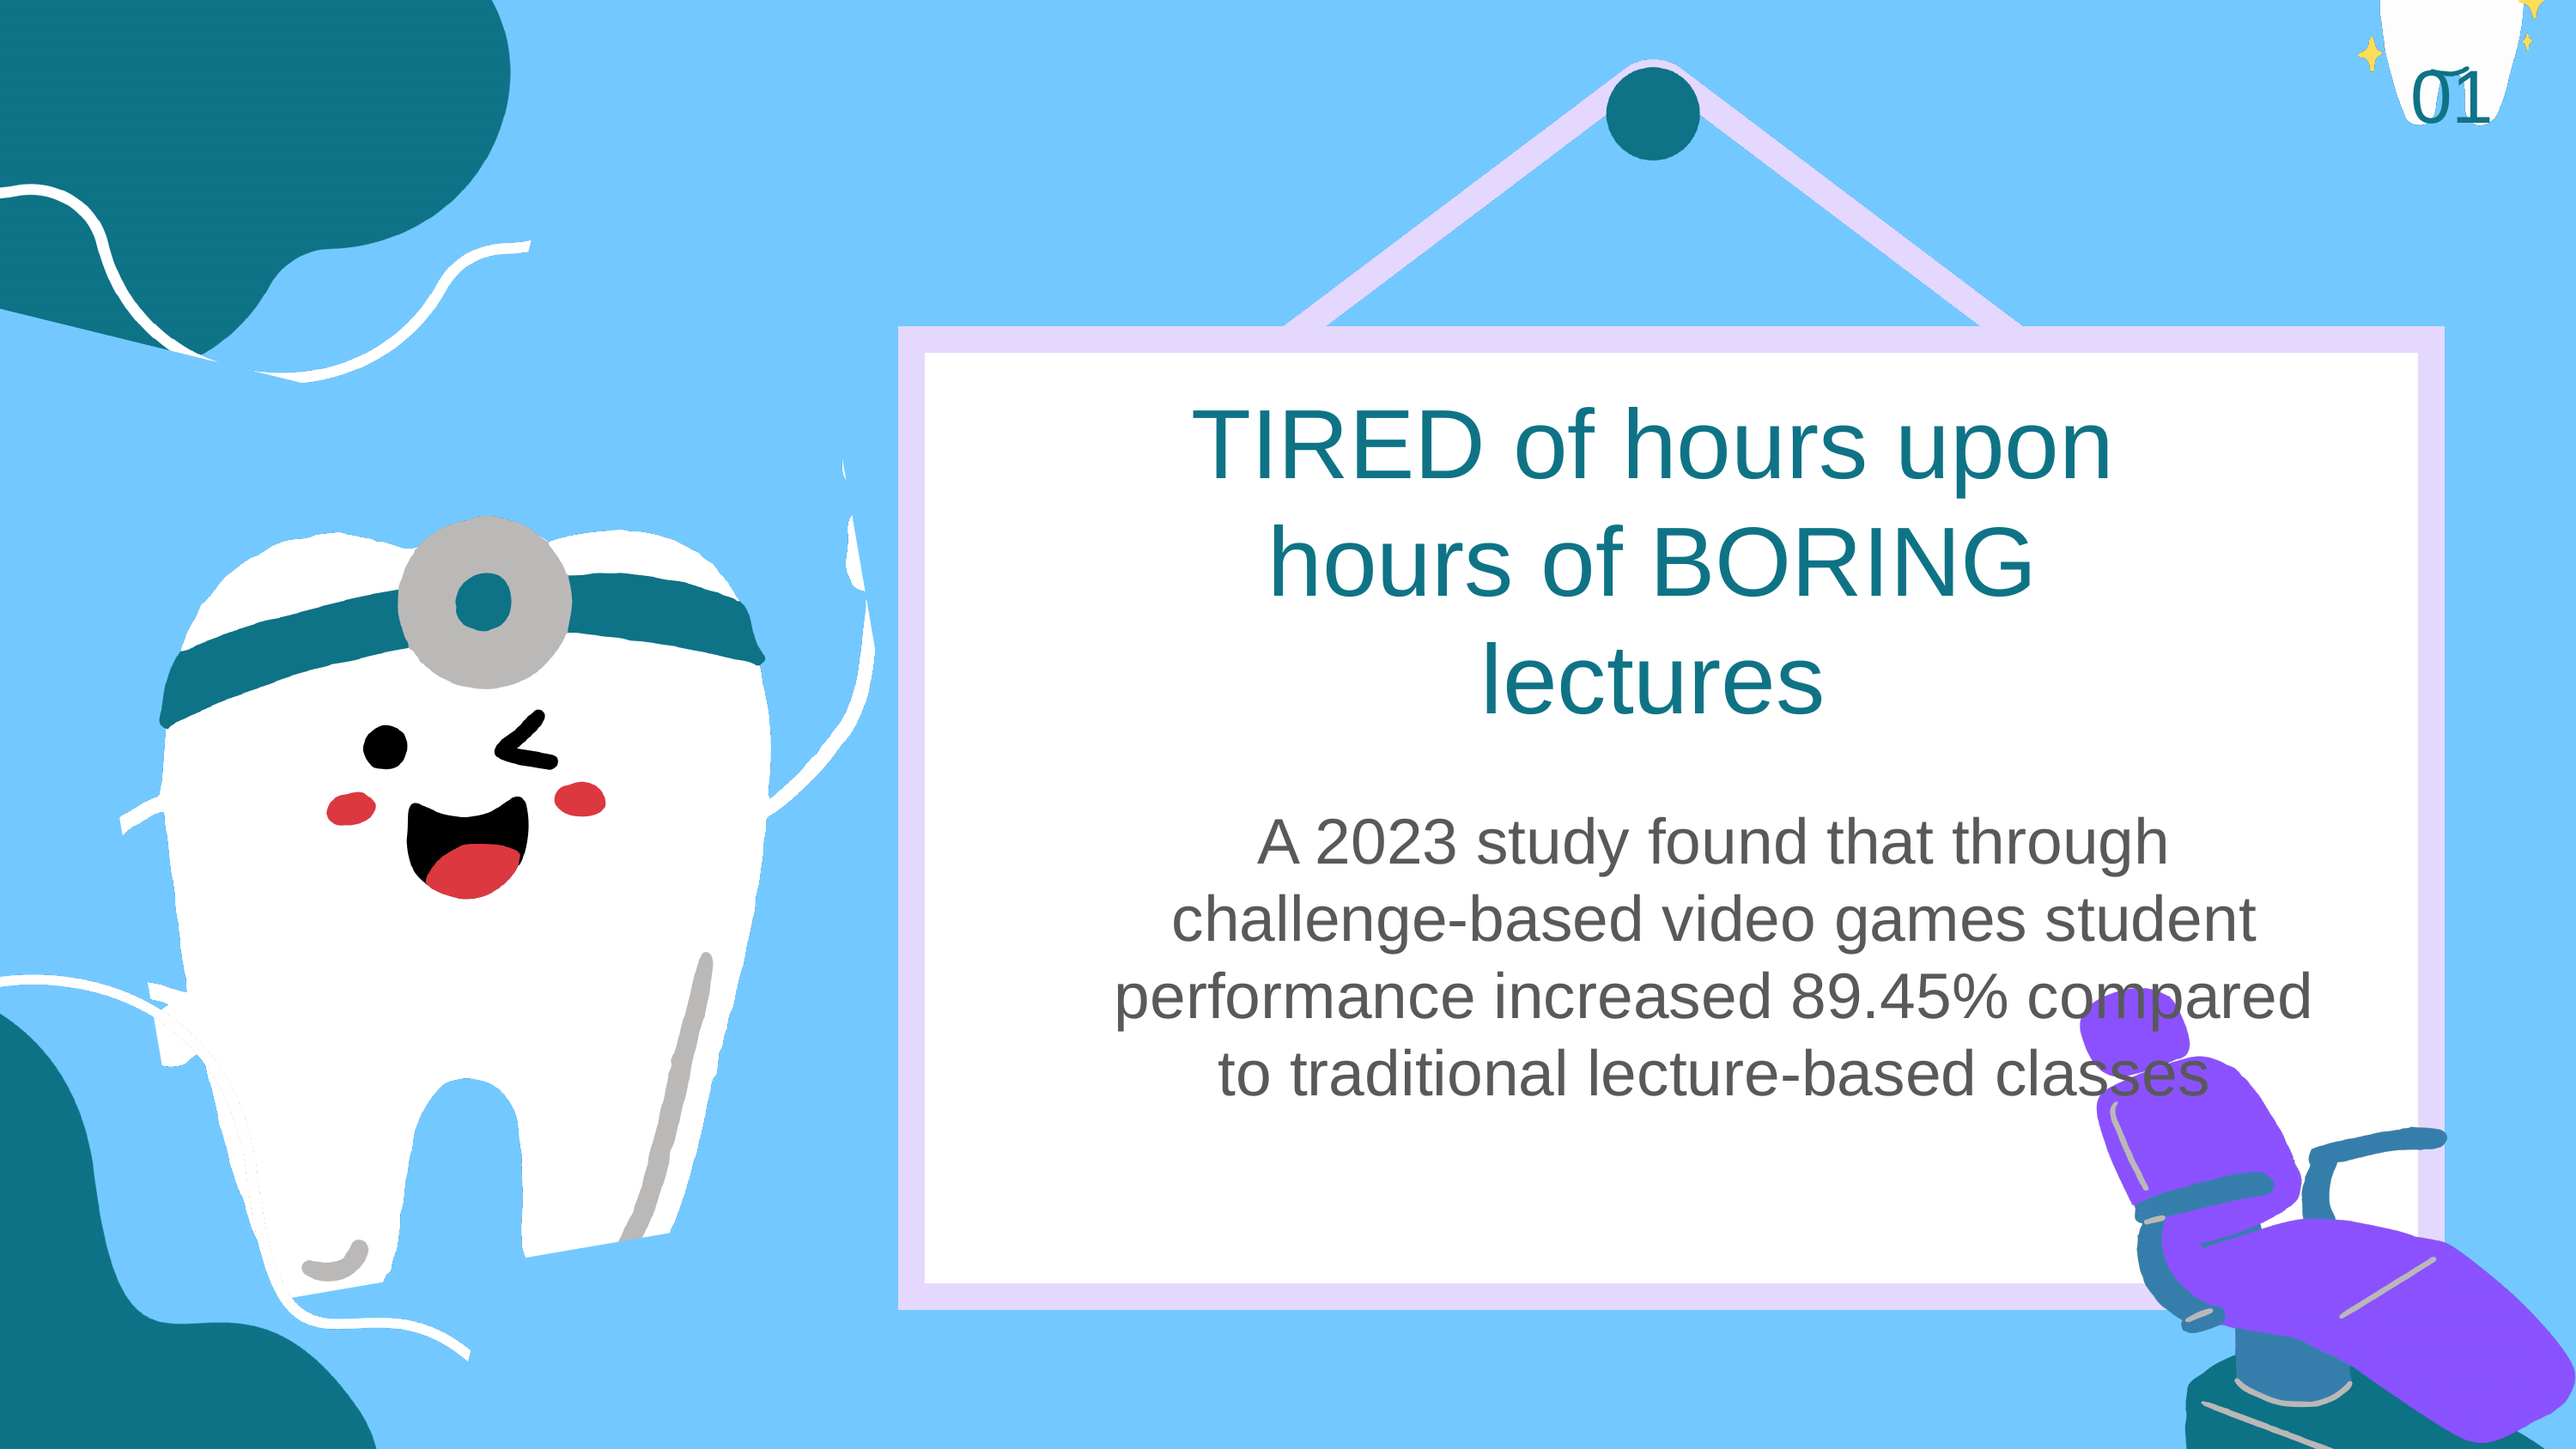

01

TIRED of hours upon hours of BORING lectures

A 2023 study found that through challenge-based video games student performance increased 89.45% compared to traditional lecture-based classes